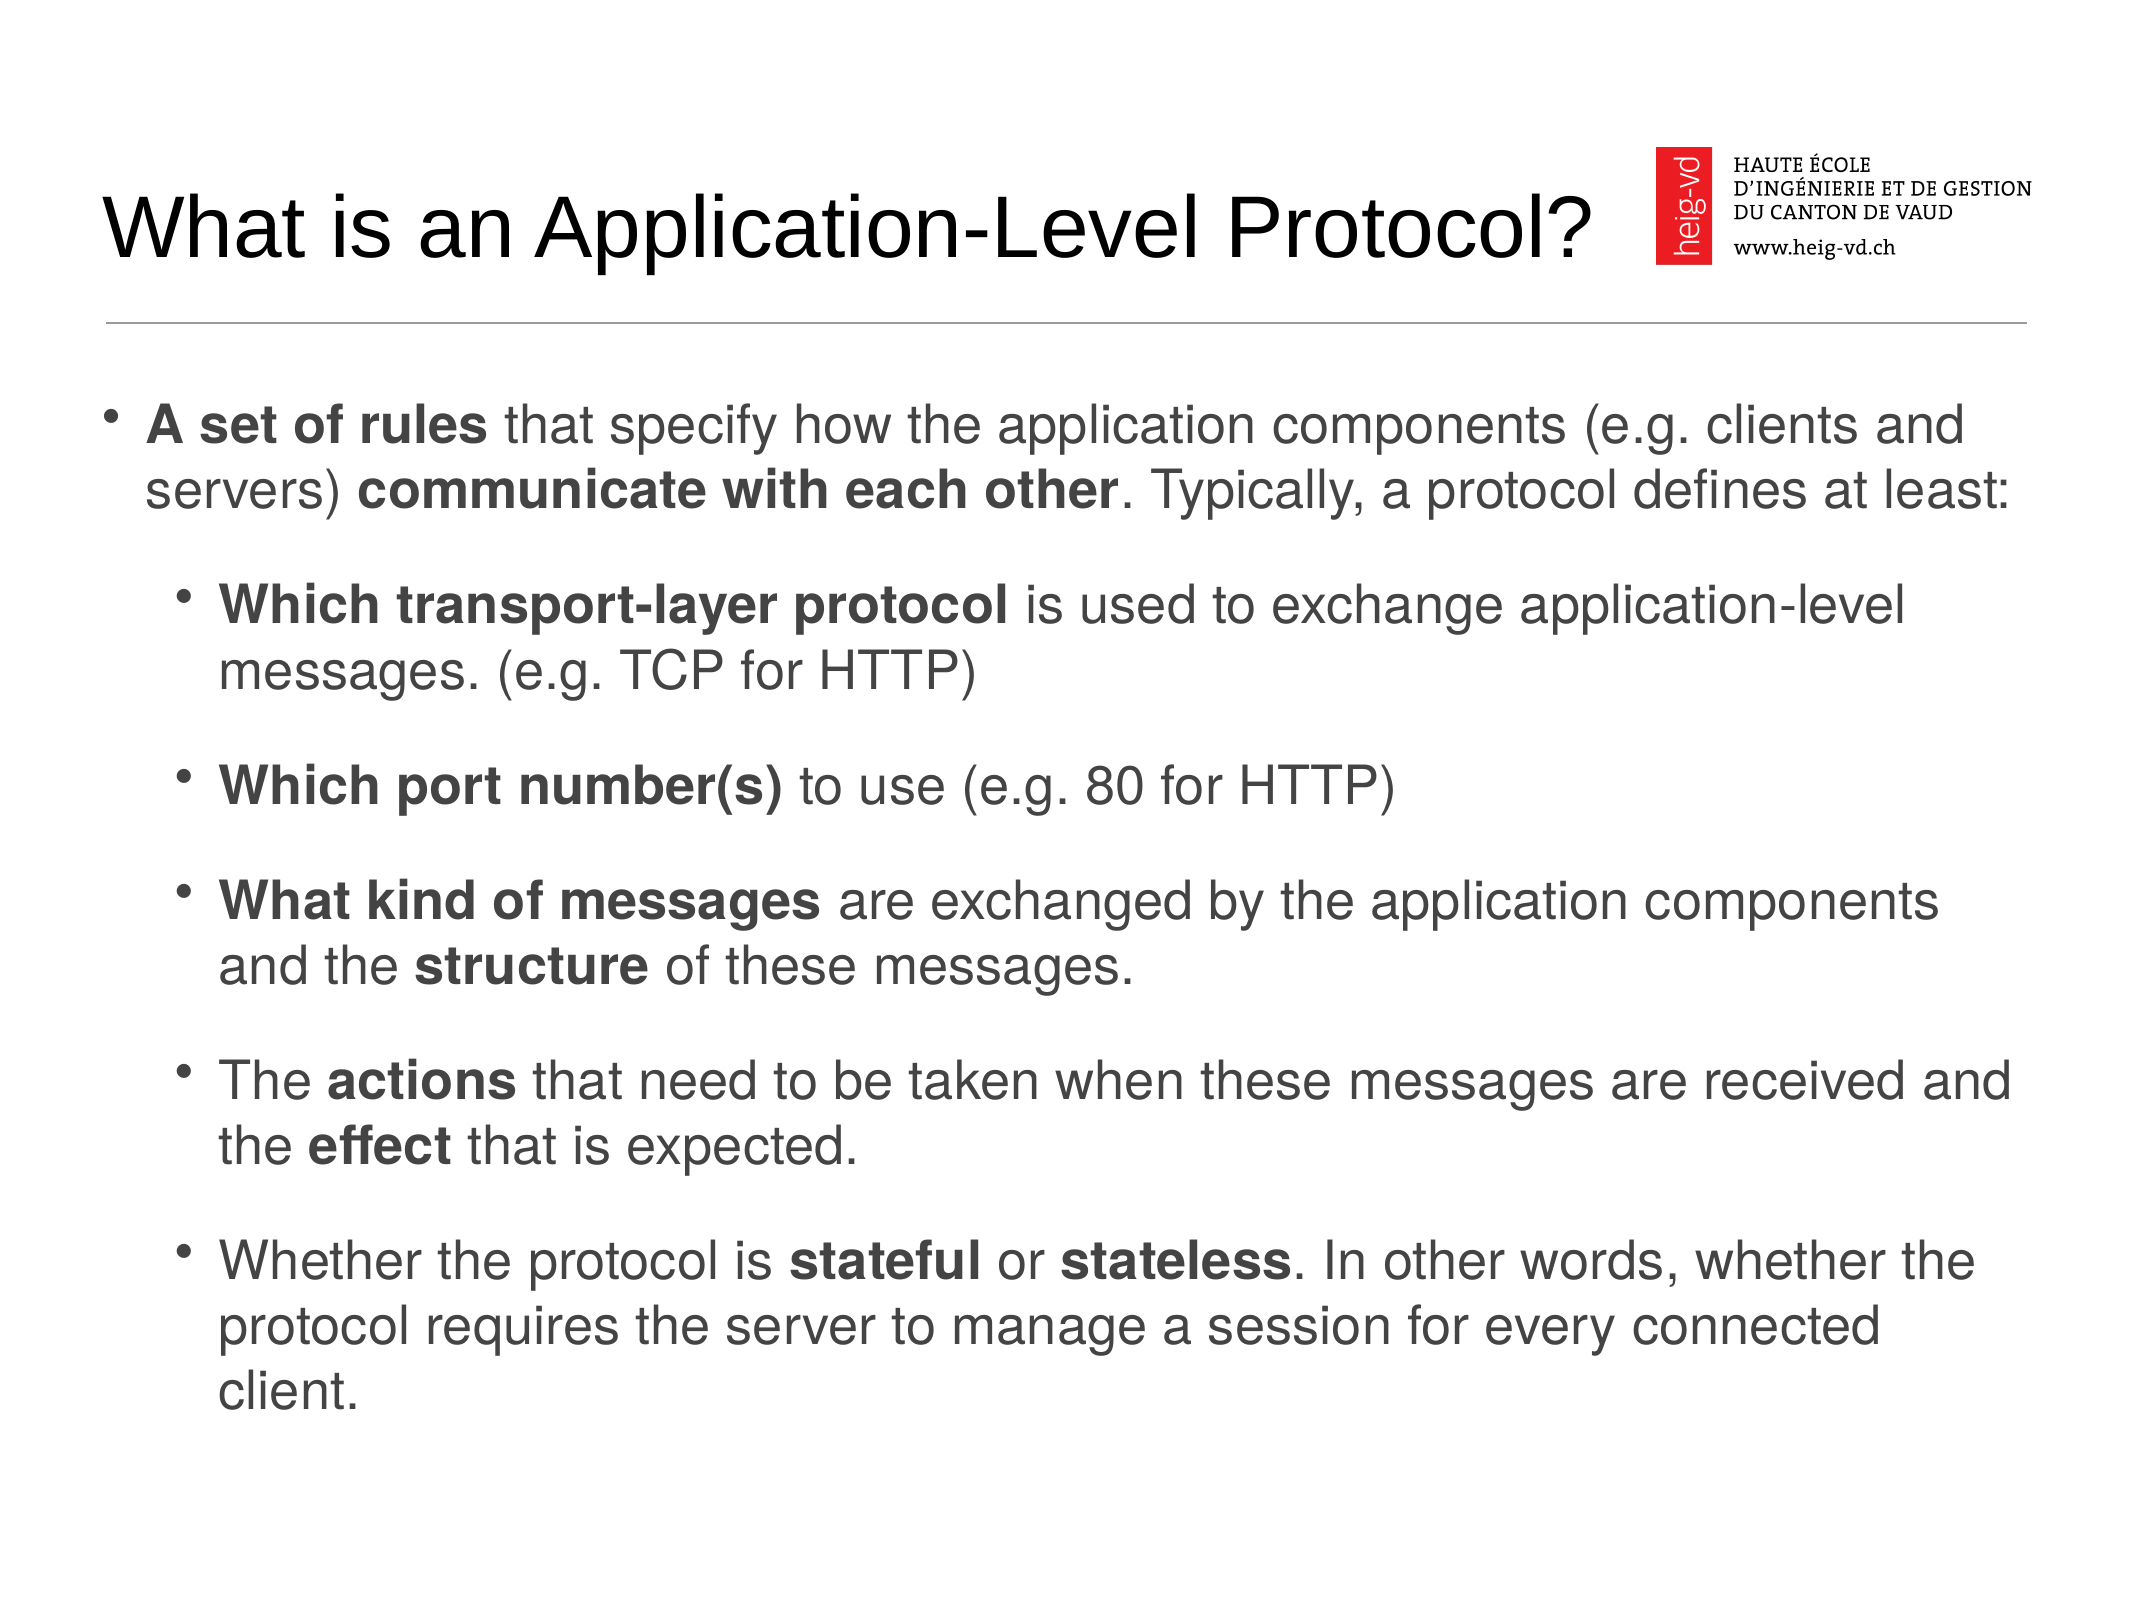

# What is an Application-Level Protocol?
A set of rules that specify how the application components (e.g. clients and servers) communicate with each other. Typically, a protocol defines at least:
Which transport-layer protocol is used to exchange application-level messages. (e.g. TCP for HTTP)
Which port number(s) to use (e.g. 80 for HTTP)
What kind of messages are exchanged by the application components and the structure of these messages.
The actions that need to be taken when these messages are received and the effect that is expected.
Whether the protocol is stateful or stateless. In other words, whether the protocol requires the server to manage a session for every connected client.